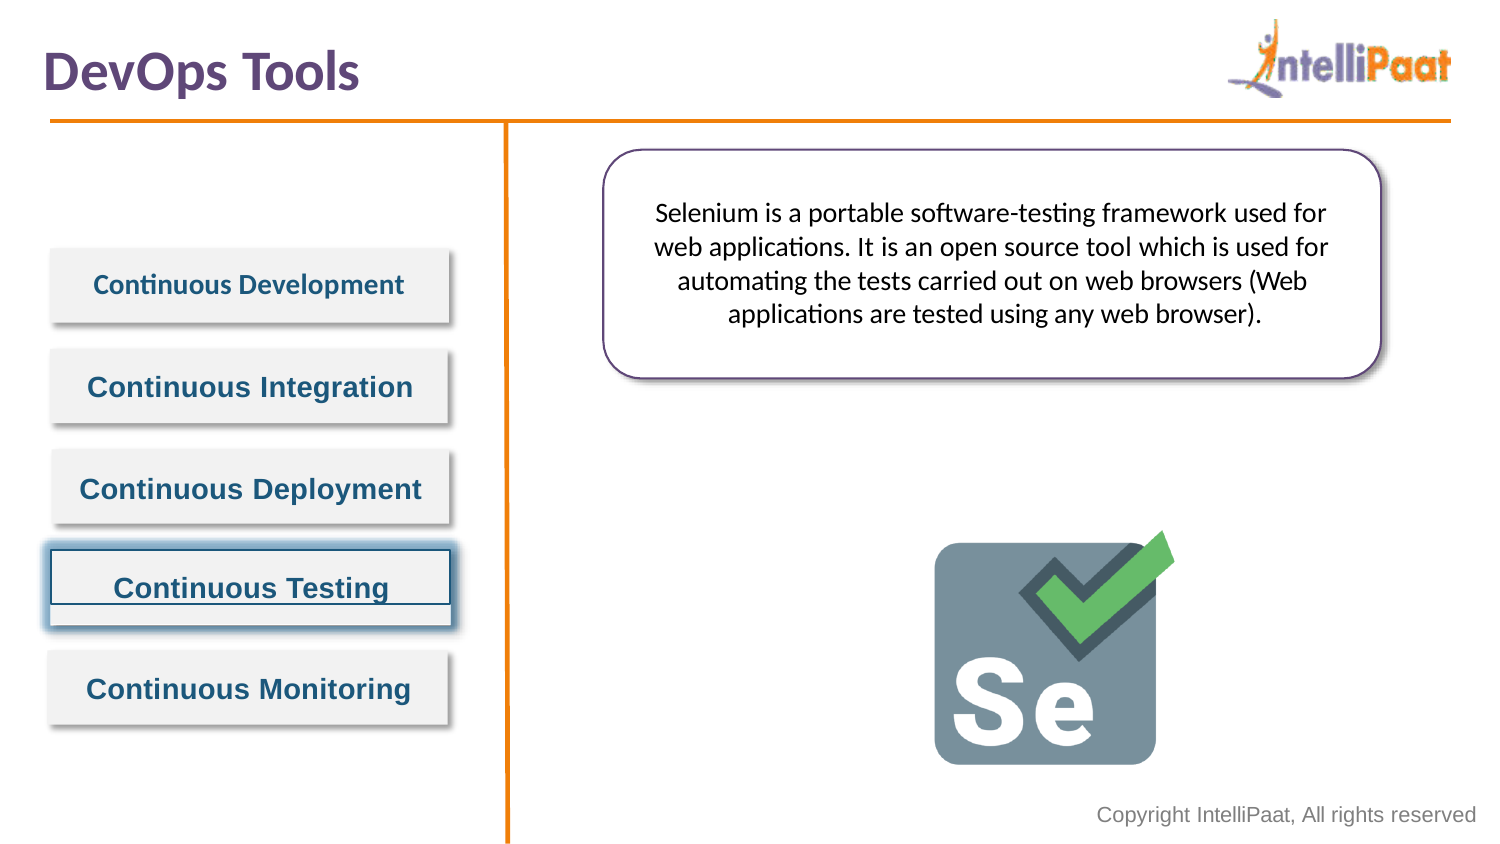

# DevOps Tools

Selenium is a portable software-testing framework used for  web applications. It is an open source tool which is used for  automating the tests carried out on web browsers (Web  applications are tested using any web browser).

Continuous Development

Continuous Integration

Continuous Deployment

Continuous Testing

Continuous Monitoring
Copyright IntelliPaat, All rights reserved